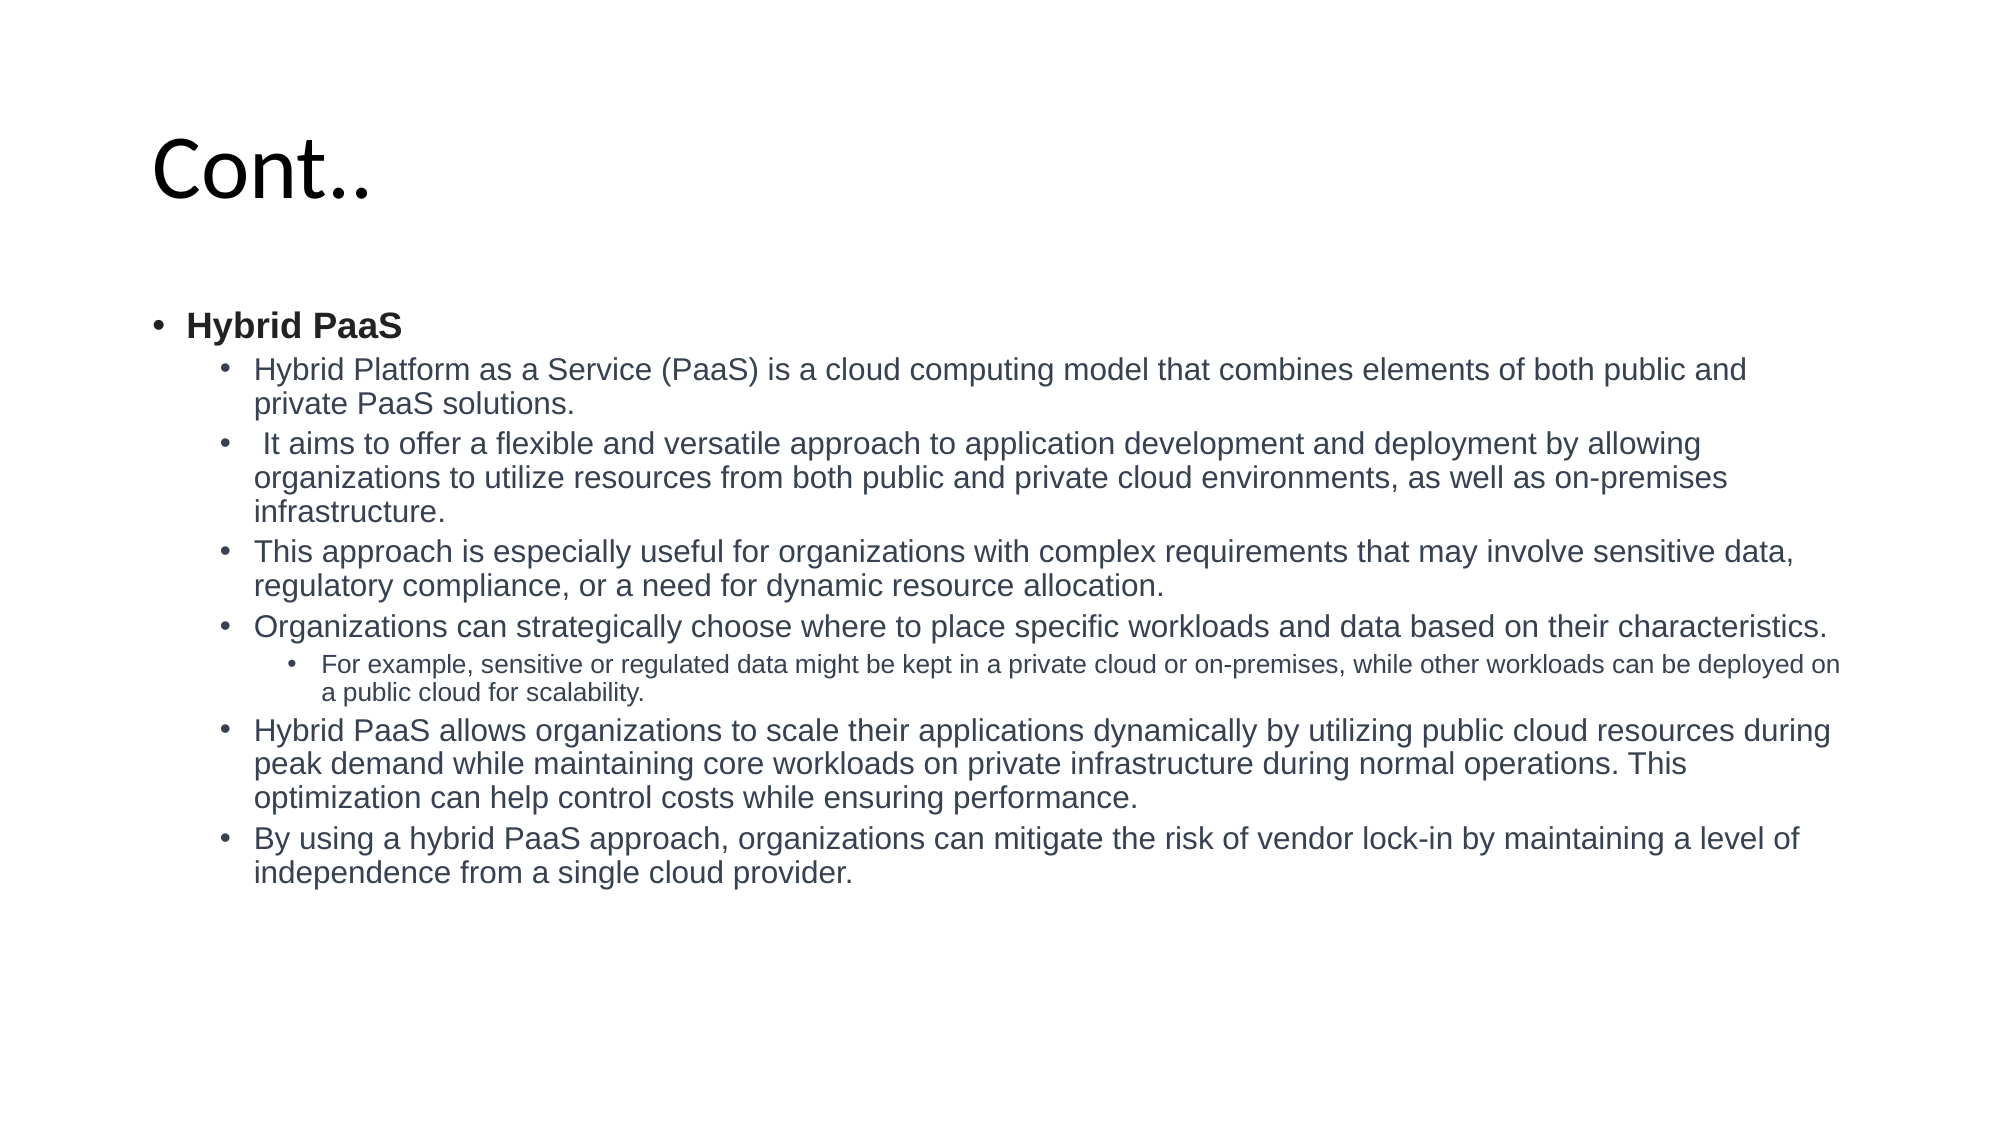

# Cont..
Hybrid PaaS
Hybrid Platform as a Service (PaaS) is a cloud computing model that combines elements of both public and private PaaS solutions.
 It aims to offer a flexible and versatile approach to application development and deployment by allowing organizations to utilize resources from both public and private cloud environments, as well as on-premises infrastructure.
This approach is especially useful for organizations with complex requirements that may involve sensitive data, regulatory compliance, or a need for dynamic resource allocation.
Organizations can strategically choose where to place specific workloads and data based on their characteristics.
For example, sensitive or regulated data might be kept in a private cloud or on-premises, while other workloads can be deployed on a public cloud for scalability.
Hybrid PaaS allows organizations to scale their applications dynamically by utilizing public cloud resources during peak demand while maintaining core workloads on private infrastructure during normal operations. This optimization can help control costs while ensuring performance.
By using a hybrid PaaS approach, organizations can mitigate the risk of vendor lock-in by maintaining a level of independence from a single cloud provider.